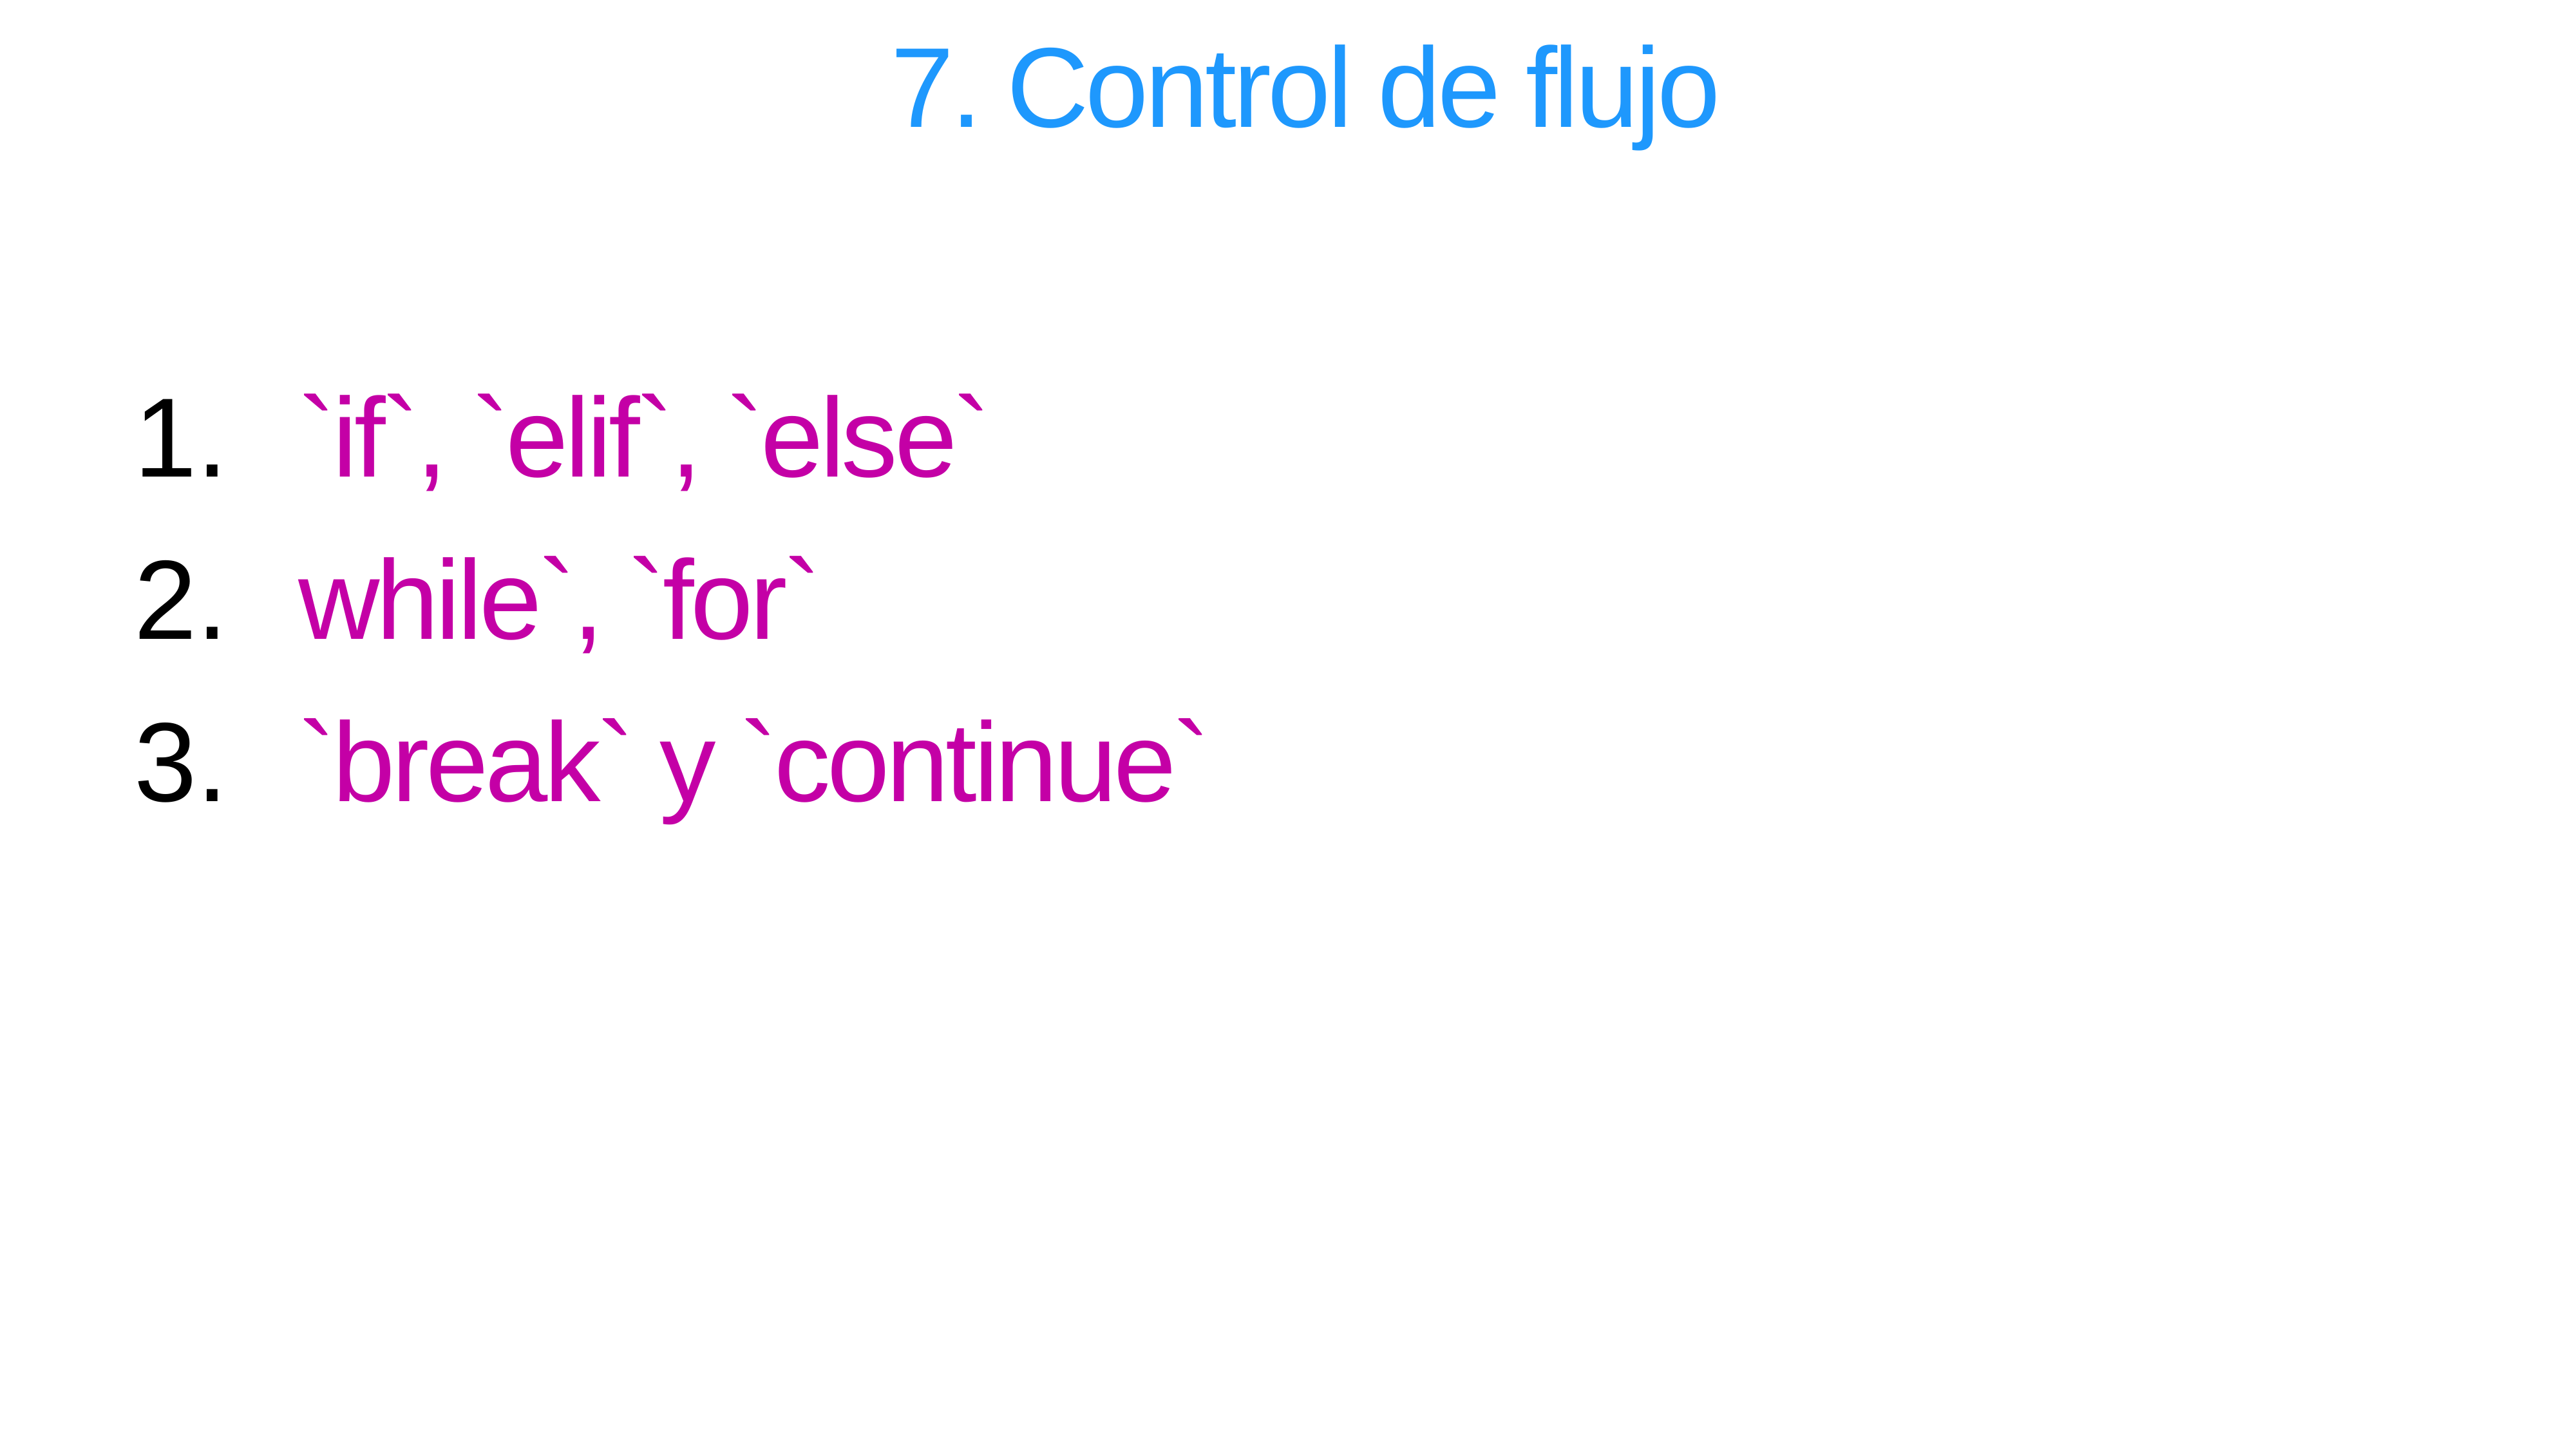

# 7. Control de flujo

`if`, `elif`, `else`
while`, `for`
`break` y `continue`